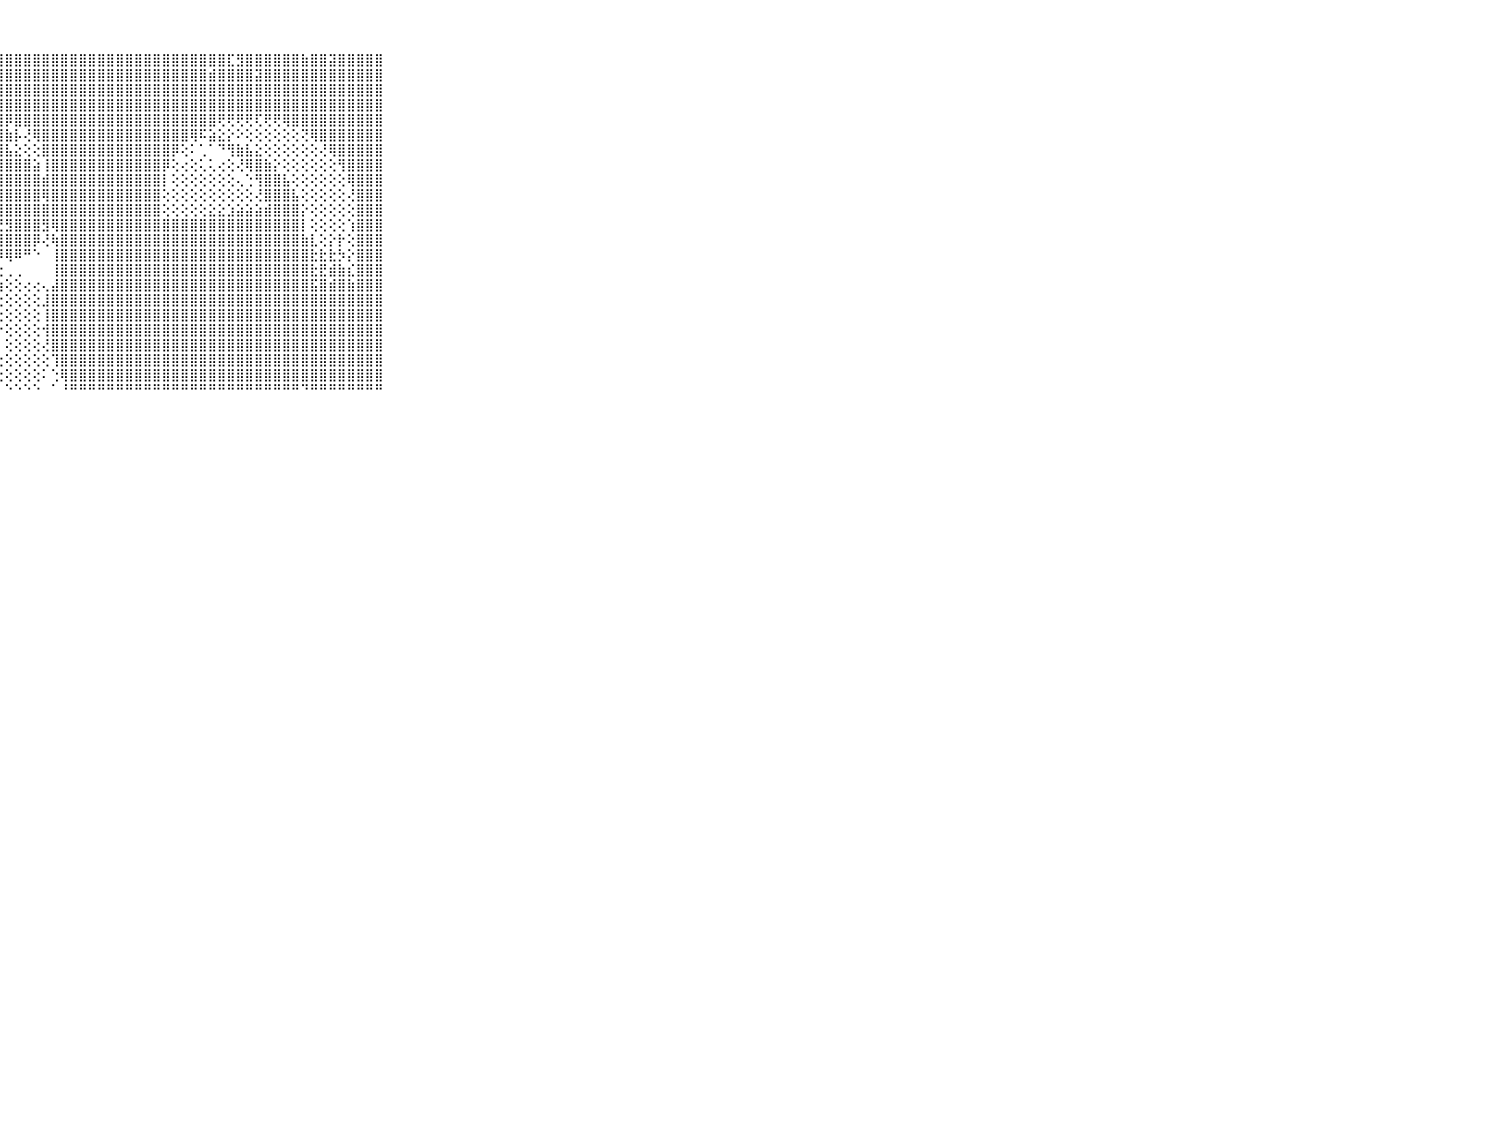

⠀⠀⠀⠀⠀⠀⠀⠀⠀⠀⠀⣿⣿⣿⣿⣿⣿⣿⣿⣿⣿⣿⣿⣿⣿⣿⣿⣿⣿⣿⣿⣿⣿⣿⣿⣿⣿⣿⣿⣿⣿⣿⣿⣿⣿⣿⣿⣿⣿⣿⣿⣿⣏⣻⣿⣿⣿⣿⣿⣿⣷⣿⣿⣽⣿⣿⣿⣿⣿⠀⠀⠀⠀⠀⠀⠀⠀⠀⠀⠀⠀
⠀⠀⠀⠀⠀⠀⠀⠀⠀⠀⠀⣿⣿⣿⣿⣿⣿⣿⣿⣿⣿⣿⣿⣿⣿⣿⣿⣿⣿⣿⣿⣿⣿⣿⣿⣿⣿⣿⣿⣿⣿⣿⣿⣿⣿⣿⣿⣿⣿⣿⣾⣿⣿⣿⣿⣽⣿⣿⣿⣿⣿⣿⣿⣿⣿⣿⣿⣿⣿⠀⠀⠀⠀⠀⠀⠀⠀⠀⠀⠀⠀
⠀⠀⠀⠀⠀⠀⠀⠀⠀⠀⠀⣿⣿⣿⣿⣿⣿⣿⣿⣿⣿⣿⣿⣿⣿⣿⣿⣿⣿⣿⣿⣿⣿⣿⣿⣿⣿⣿⣿⣿⣿⣿⣿⣿⣿⣿⣿⣿⣿⣿⣿⣿⣿⣿⣿⣿⣿⣿⣿⣿⣿⣿⣿⣿⣿⣿⣿⣿⣿⠀⠀⠀⠀⠀⠀⠀⠀⠀⠀⠀⠀
⠀⠀⠀⠀⠀⠀⠀⠀⠀⠀⠀⢻⣿⣿⣿⣿⣿⣿⣿⣿⣿⣿⣿⣿⣿⣿⣿⣿⣿⣿⣿⣿⣿⣿⣿⣿⣿⣿⣿⣿⣿⣿⣿⣿⣿⣿⣿⣿⣿⣿⣿⣿⣿⣿⣿⣿⣿⣿⣿⣿⣿⣿⣿⣿⣿⣿⣿⣿⣿⠀⠀⠀⠀⠀⠀⠀⠀⠀⠀⠀⠀
⠀⠀⠀⠀⠀⠀⠀⠀⠀⠀⠀⢕⢕⢝⢿⣿⣿⣿⣿⣿⣿⣿⡿⣿⡟⢟⢟⣻⡿⣿⣿⣿⣿⣿⣿⣿⣿⣿⣿⣿⣿⣿⣿⣿⣿⣿⣿⣿⣿⣿⣿⢟⢟⢟⢟⢏⢟⢟⢿⣿⣿⣿⣿⣿⣿⣿⣿⣿⣿⠀⠀⠀⠀⠀⠀⠀⠀⠀⠀⠀⠀
⠀⠀⠀⠀⠀⠀⠀⠀⠀⠀⠀⣵⣇⢕⢕⢝⢿⣿⣿⣿⣿⣟⣽⣿⢟⢟⢟⣿⣷⡧⢜⢿⣿⣿⣿⣿⣿⣿⣿⣿⣿⣿⣿⣿⣿⣿⣿⣿⢿⠯⣵⣕⡕⠕⢕⢕⢕⢕⢕⢕⢝⢿⣿⣿⣿⣿⣿⣿⣿⠀⠀⠀⠀⠀⠀⠀⠀⠀⠀⠀⠀
⠀⠀⠀⠀⠀⠀⠀⠀⠀⠀⠀⣿⣿⣾⢕⢕⢕⢻⣿⣿⡿⢟⢙⢕⣕⣇⣺⣿⣧⣕⢕⢕⣿⣿⣿⣿⣿⣿⣿⣿⣿⣿⣿⣿⣿⣿⡿⢕⠅⢁⠁⠙⢻⣷⣧⣕⢕⢕⢕⢕⢕⢕⢜⢿⣿⣿⣿⣿⣿⠀⠀⠀⠀⠀⠀⠀⠀⠀⠀⠀⠀
⠀⠀⠀⠀⠀⠀⠀⠀⠀⠀⠀⢹⣿⣿⣿⣧⢕⢕⢿⣿⣿⣷⣿⣿⣿⣿⣿⣿⣿⣿⣿⣵⢸⣿⣿⣿⣿⣿⣿⣿⣿⣿⣿⣿⣿⡿⢕⢔⢕⢅⢅⢔⢕⢜⢿⣿⣷⡕⢕⢕⢕⢕⢕⢕⢻⣿⣿⣿⣿⠀⠀⠀⠀⠀⠀⠀⠀⠀⠀⠀⠀
⠀⠀⠀⠀⠀⠀⠀⠀⠀⠀⠀⢕⢜⣿⣿⣿⣷⢧⢜⣿⣿⣿⣿⣿⣿⣿⣿⣿⣿⣿⣿⣿⣾⣿⣿⣿⣿⣿⣿⣿⣿⣿⣿⣿⣿⡇⢕⢕⢕⢕⢕⢕⢕⢄⢑⢻⣿⣿⣧⢕⢕⢕⢕⢕⢕⢿⣿⣿⣿⠀⠀⠀⠀⠀⠀⠀⠀⠀⠀⠀⠀
⠀⠀⠀⠀⠀⠀⠀⠀⠀⠀⠀⢕⡝⣼⣿⣿⣿⡯⢕⢹⣿⣿⣿⣿⣿⣿⣿⣿⣿⣿⣿⣿⢿⣿⣿⣿⣿⣿⣿⣿⣿⣿⣿⣿⣿⢕⢕⢕⢕⢕⢕⢕⢕⢕⢕⢜⣿⣿⣿⣧⢕⢕⢕⢕⢕⢜⣿⣿⣿⠀⠀⠀⠀⠀⠀⠀⠀⠀⠀⠀⠀
⠀⠀⠀⠀⠀⠀⠀⠀⠀⠀⠀⣿⣿⣿⣿⣿⣿⡇⢕⢜⣿⣿⣿⣿⣿⣿⣿⣿⣿⣿⣿⣿⣿⣿⣿⣿⣿⣿⣿⣿⣿⣿⣿⣿⣿⢕⢕⢕⢕⢕⣕⣕⣱⣵⣵⣵⣾⣿⣿⣿⡕⢕⢕⢕⢕⢕⣿⣿⣿⠀⠀⠀⠀⠀⠀⠀⠀⠀⠀⠀⠀
⠀⠀⠀⠀⠀⠀⠀⠀⠀⠀⠀⣿⣿⣿⣿⣿⣿⡇⢕⢇⣿⣿⣿⣿⣿⢿⢿⢟⣻⣿⣿⣿⣻⢿⣿⣿⣿⣿⣿⣿⣿⣿⣿⣿⣿⣿⣿⣿⣿⣿⣿⣿⣿⣿⣿⣿⣿⣿⣿⣿⡇⢕⢕⢕⢕⢱⣿⣿⣿⠀⠀⠀⠀⠀⠀⠀⠀⠀⠀⠀⠀
⠀⠀⠀⠀⠀⠀⠀⠀⠀⠀⠀⣿⣿⣿⣿⣿⣿⡯⢽⢇⣿⣿⣿⣿⣿⣿⣿⣿⣿⣿⣿⡿⢜⢷⣿⣿⣿⣿⣿⣿⣿⣿⣿⣿⣿⣿⣿⣿⣿⣿⣿⣿⣿⣿⣿⣿⣿⣿⣿⣿⣷⣇⢕⡕⡗⢕⣿⣿⣿⠀⠀⠀⠀⠀⠀⠀⠀⠀⠀⠀⠀
⠀⠀⠀⠀⠀⠀⠀⠀⠀⠀⠀⣿⣿⣿⣿⣿⣿⡿⢗⢗⣿⣿⣿⣿⢻⣿⣿⡿⢿⠿⠛⠑⠀⢸⣿⣿⣿⣿⣿⣿⣿⣿⣿⣿⣿⣿⣿⣿⣿⣿⣿⣿⣿⣿⣿⣿⣿⣿⣿⣿⣿⣗⣗⣗⡳⡕⣿⣿⣿⠀⠀⠀⠀⠀⠀⠀⠀⠀⠀⠀⠀
⠀⠀⠀⠀⠀⠀⠀⠀⠀⠀⠀⣿⣿⣿⣿⣿⣿⡿⢱⣷⣿⣿⣿⣿⢜⡇⢝⢕⢀⢀⠀⠀⠀⢸⣿⣿⣿⣿⣿⣿⣿⣿⣿⣿⣿⣿⣿⣿⣿⣿⣿⣿⣿⣿⣿⣿⣿⣿⣿⣿⣿⣗⣟⣾⣷⣎⣿⣿⣿⠀⠀⠀⠀⠀⠀⠀⠀⠀⠀⠀⠀
⠀⠀⠀⠀⠀⠀⠀⠀⠀⠀⠀⣿⣿⣿⣿⣿⣿⣿⣿⣿⣿⣿⣿⣿⣱⣯⢷⢱⢕⢕⢔⢔⢄⣼⣿⣿⣿⣿⣿⣿⣿⣿⣿⣿⣿⣿⣿⣿⣿⣿⣿⣿⣿⣿⣿⣿⣿⣿⣿⣿⣿⣯⣿⣾⣿⣷⣿⣿⣿⠀⠀⠀⠀⠀⠀⠀⠀⠀⠀⠀⠀
⠀⠀⠀⠀⠀⠀⠀⠀⠀⠀⠀⣿⣿⣿⣿⣿⣿⣿⣿⣿⣿⣿⣿⣿⣇⢟⡣⢕⢕⢕⢕⢕⣸⣿⣿⣿⣿⣿⣿⣿⣿⣿⣿⣿⣿⣿⣿⣿⣿⣿⣿⣿⣿⣿⣿⣿⣿⣿⣿⣿⣿⣿⣿⣿⣿⣿⣿⣿⣿⠀⠀⠀⠀⠀⠀⠀⠀⠀⠀⠀⠀
⠀⠀⠀⠀⠀⠀⠀⠀⠀⠀⠀⣿⣿⣿⣿⣿⣿⣿⣿⣿⣿⣿⣿⣿⣿⣷⡕⢕⢕⢕⢕⢕⢸⣿⣿⣿⣿⣿⣿⣿⣿⣿⣿⣿⣿⣿⣿⣿⣿⣿⣿⣿⣿⣿⣿⣿⣿⣿⣿⣿⣿⣿⣿⣿⣿⣿⣿⣿⣿⠀⠀⠀⠀⠀⠀⠀⠀⠀⠀⠀⠀
⠀⠀⠀⠀⠀⠀⠀⠀⠀⠀⠀⣿⣿⣿⣿⣿⣿⣿⣿⣿⣿⣿⣿⣿⣿⣿⣇⠐⢕⢕⢕⢕⢺⣿⣿⣿⣿⣿⣿⣿⣿⣿⣿⣿⣿⣿⣿⣿⣿⣿⣿⣿⣿⣿⣿⣿⣿⣿⣿⣿⣿⣿⣿⣿⣿⣿⣿⣿⣿⠀⠀⠀⠀⠀⠀⠀⠀⠀⠀⠀⠀
⠀⠀⠀⠀⠀⠀⠀⠀⠀⠀⠀⣿⣿⣿⣿⣿⣿⣿⣿⣿⣿⣿⣿⣿⣿⣿⣇⠅⢕⢕⢕⢕⢜⣿⣿⣿⣿⣿⣿⣿⣿⣿⣿⣿⣿⣿⣿⣿⣿⣿⣿⣿⣿⣿⣿⣿⣿⣿⣿⣿⣿⣿⣿⣿⣿⣿⣿⣿⣿⠀⠀⠀⠀⠀⠀⠀⠀⠀⠀⠀⠀
⠀⠀⠀⠀⠀⠀⠀⠀⠀⠀⠀⣿⣿⣿⣿⣿⣿⣿⣿⣿⣿⣿⣿⣿⣿⣿⡇⢕⢕⢕⢕⢕⢕⢹⣿⣿⣿⣿⣿⣿⣿⣿⣿⣿⣿⣿⣿⣿⣿⣿⣿⣿⣿⣿⣿⣿⣿⣿⣿⣿⣿⣿⣿⣿⣿⣿⣿⣿⣿⠀⠀⠀⠀⠀⠀⠀⠀⠀⠀⠀⠀
⠀⠀⠀⠀⠀⠀⠀⠀⠀⠀⠀⣿⣿⣿⣿⣿⣿⣿⣿⣿⣿⣿⣿⣿⣿⣿⡇⢕⢕⢕⢕⢕⠅⢑⢿⣿⣿⣿⣿⣿⣿⣿⣿⣿⣿⣿⣿⣿⣿⣿⣿⣿⣿⣿⣿⣿⣿⣿⣿⣿⣿⣿⣿⣿⣿⣿⣿⣿⣿⠀⠀⠀⠀⠀⠀⠀⠀⠀⠀⠀⠀
⠀⠀⠀⠀⠀⠀⠀⠀⠀⠀⠀⠛⠛⠛⠛⠛⠛⠛⠛⠛⠛⠛⠛⠛⠛⠛⠃⠁⠑⠑⠑⠑⠀⠁⠘⠛⠛⠛⠛⠛⠛⠛⠛⠛⠛⠛⠛⠛⠛⠛⠛⠛⠛⠛⠛⠛⠛⠛⠛⠛⠙⠛⠛⠛⠛⠛⠛⠛⠛⠀⠀⠀⠀⠀⠀⠀⠀⠀⠀⠀⠀